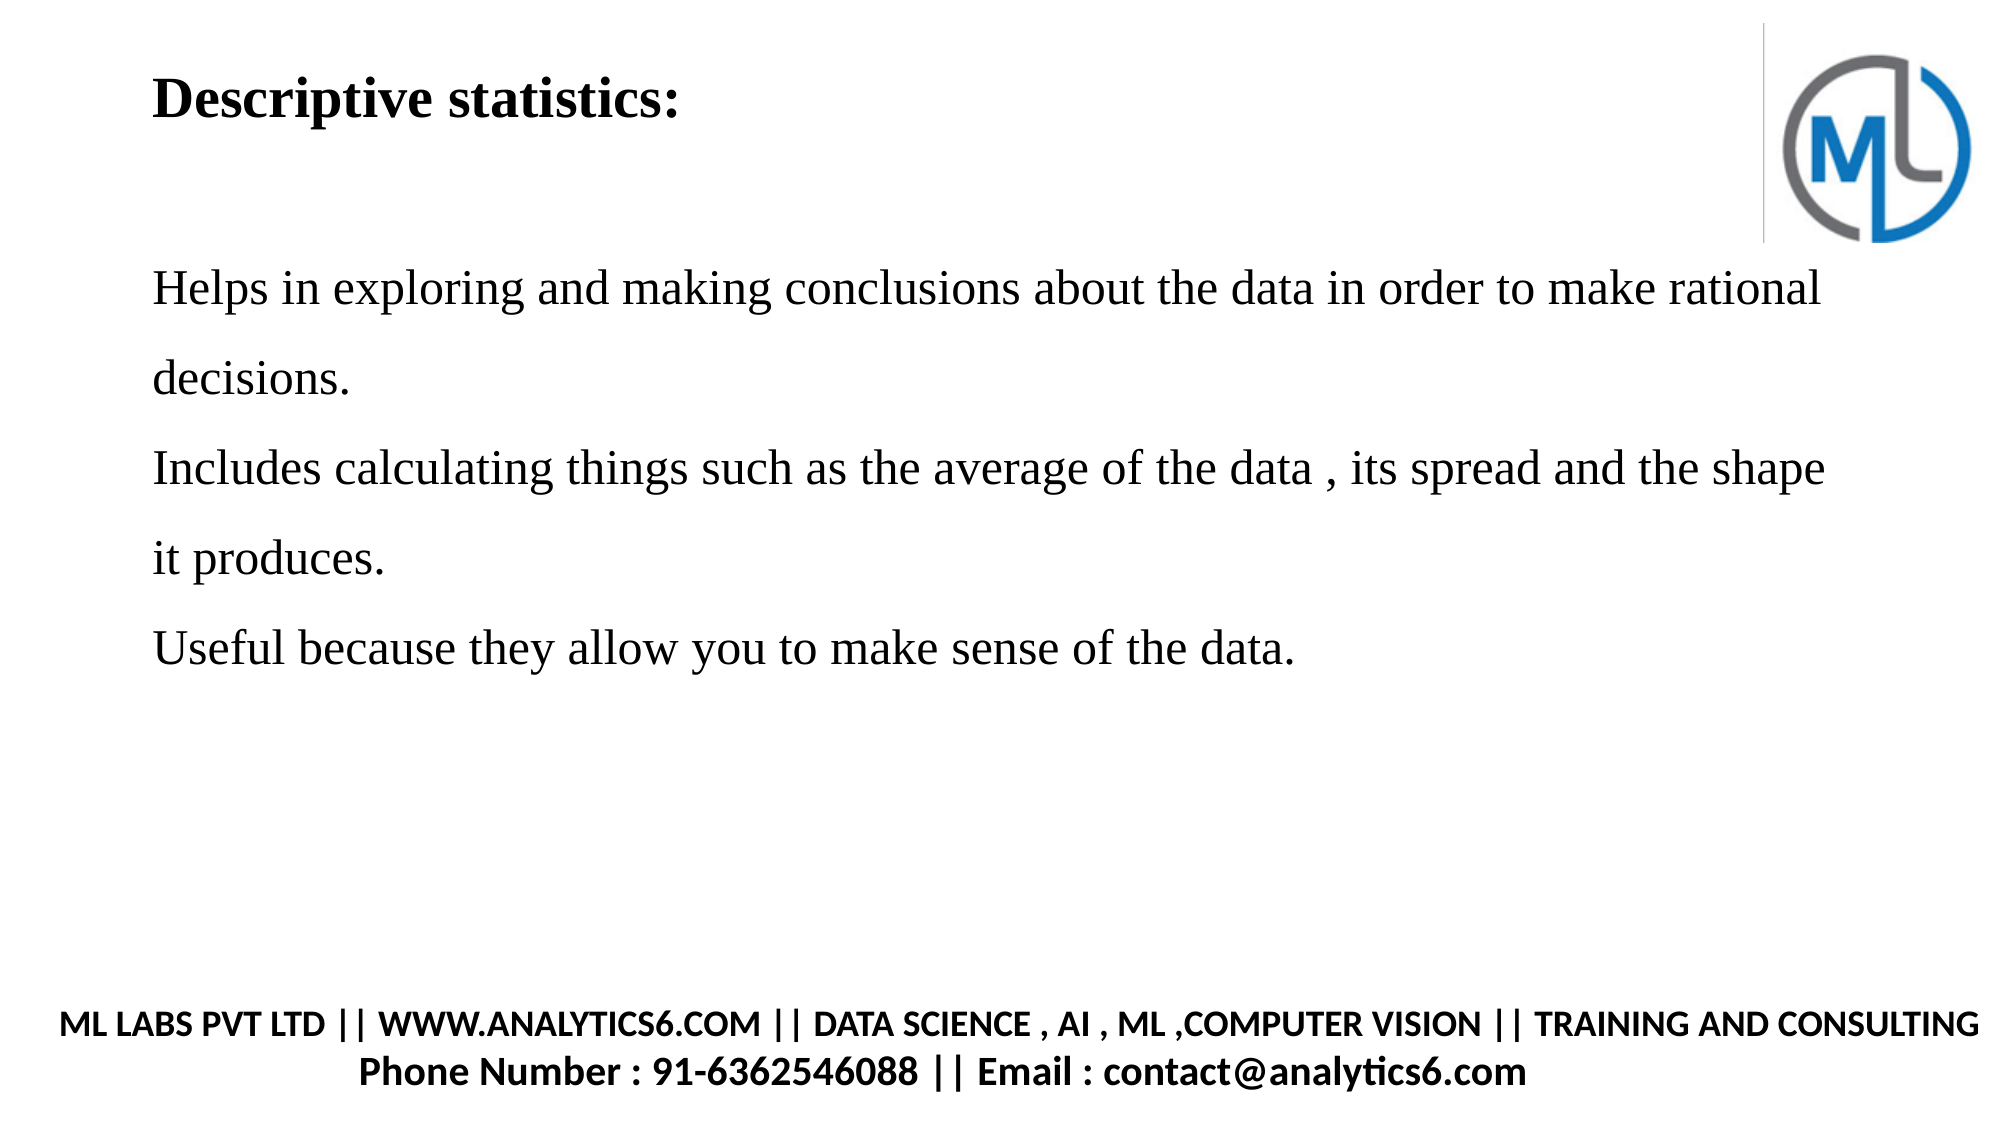

Descriptive statistics:
Helps in exploring and making conclusions about the data in order to make rational decisions.
Includes calculating things such as the average of the data , its spread and the shape it produces.
Useful because they allow you to make sense of the data.

ML LABS PVT LTD || WWW.ANALYTICS6.COM || DATA SCIENCE , AI , ML ,COMPUTER VISION || TRAINING AND CONSULTING
		Phone Number : 91-6362546088 || Email : contact@analytics6.com